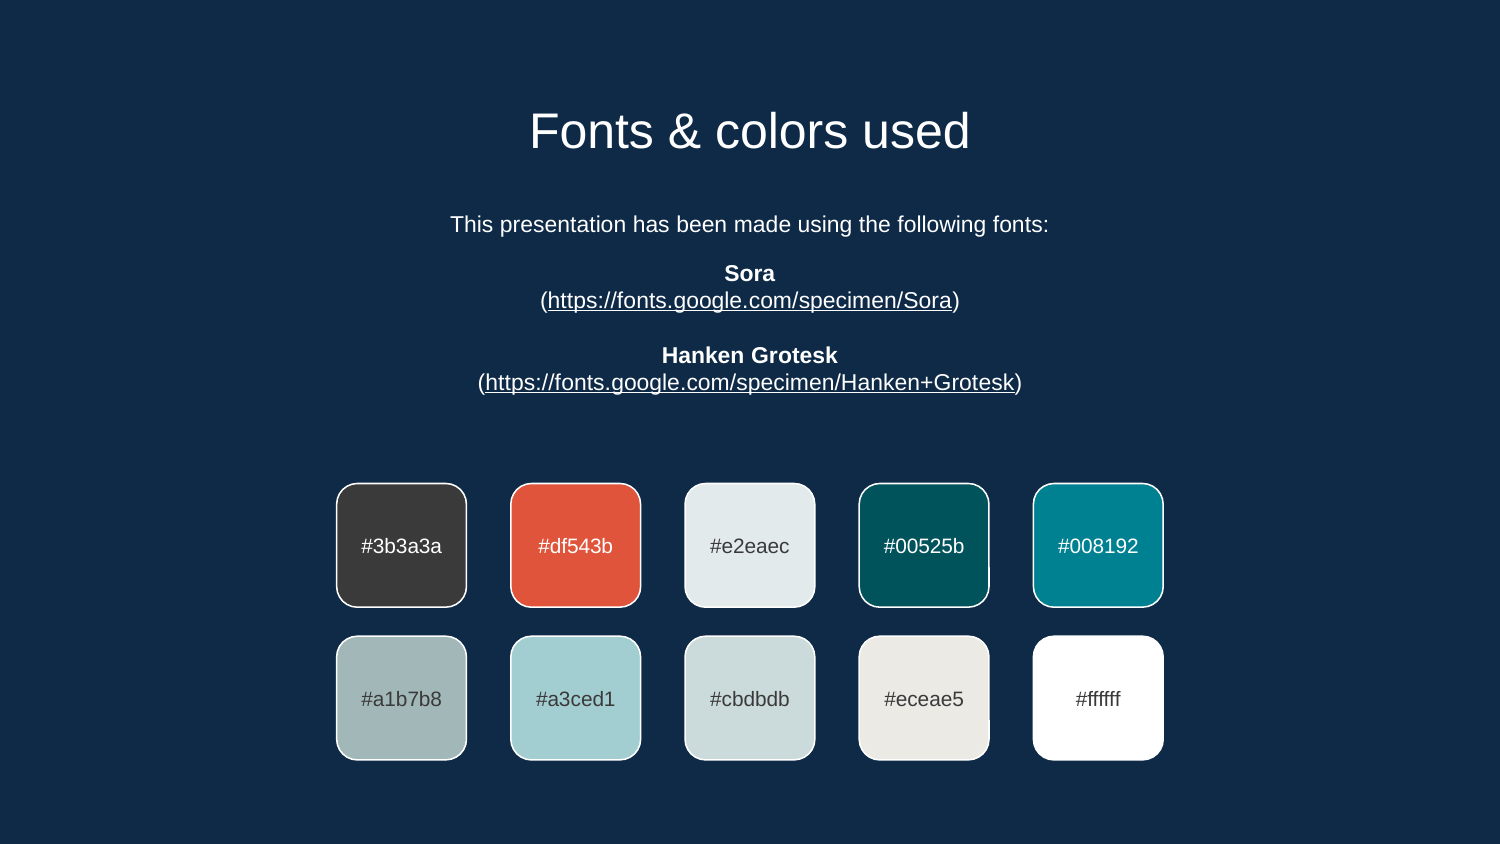

# Fonts & colors used
This presentation has been made using the following fonts:
Sora
(https://fonts.google.com/specimen/Sora)

Hanken Grotesk
(https://fonts.google.com/specimen/Hanken+Grotesk)

#3b3a3a
#df543b
#e2eaec
#00525b
#008192

#a1b7b8
#a3ced1
#cbdbdb
#eceae5
#ffffff